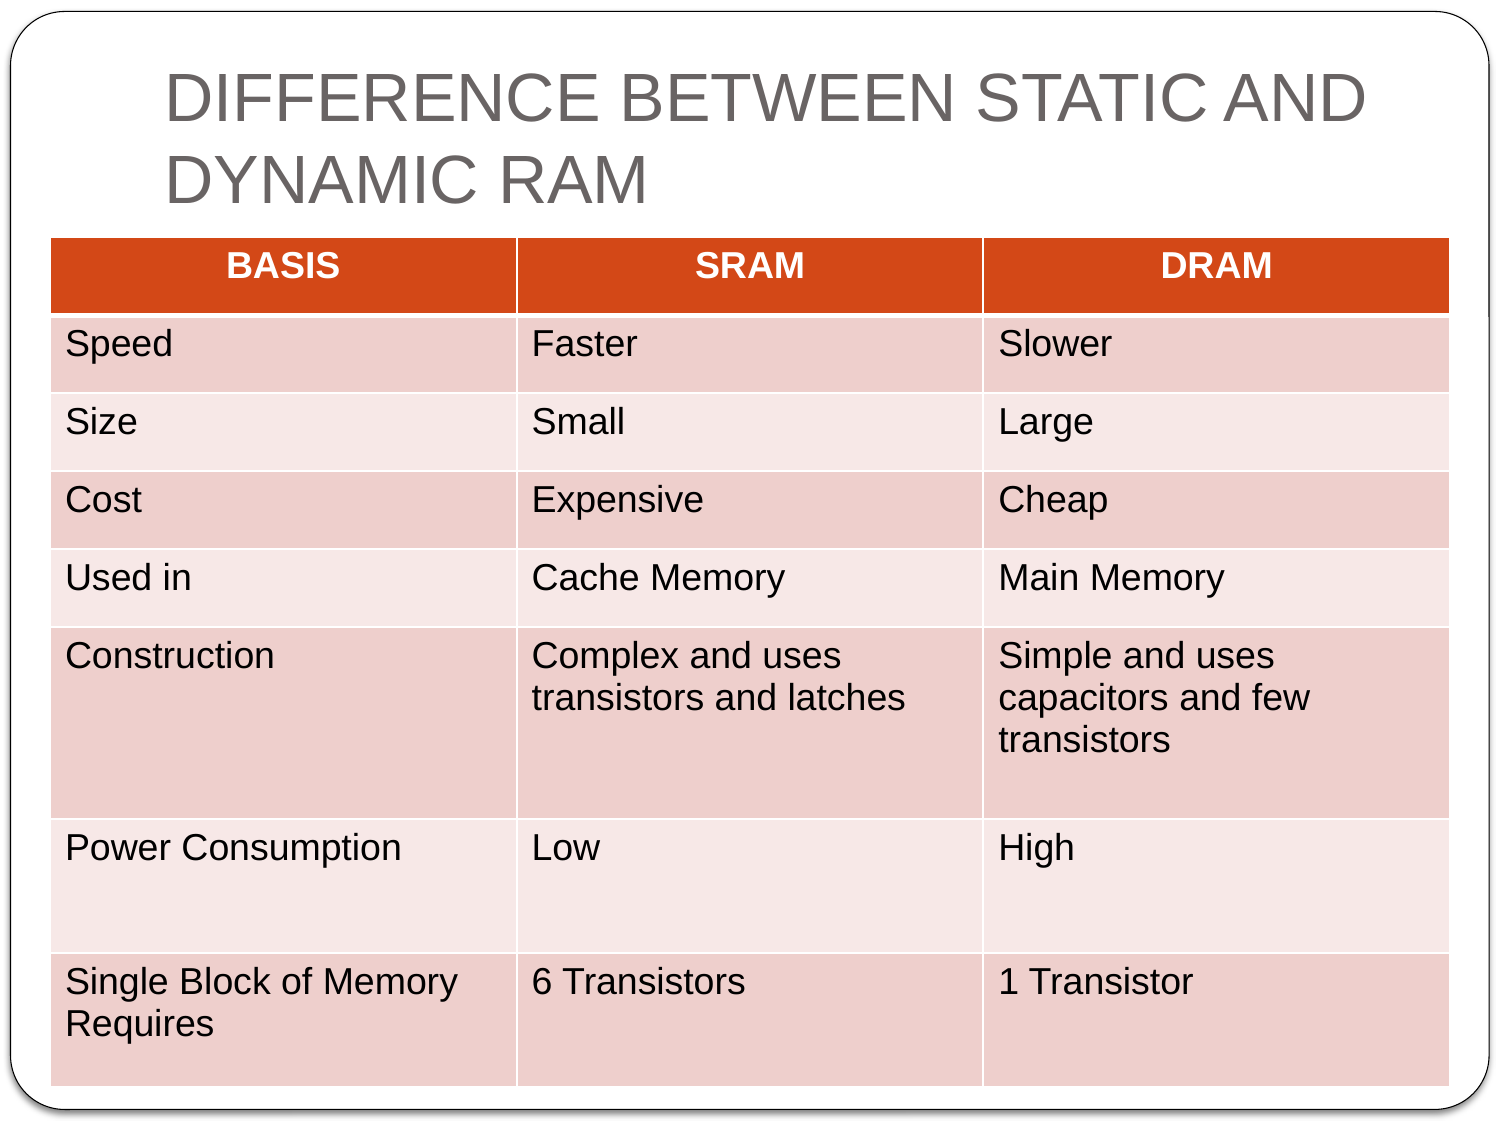

# DIFFERENCE BETWEEN STATIC AND DYNAMIC RAM
| BASIS | SRAM | DRAM |
| --- | --- | --- |
| Speed | Faster | Slower |
| Size | Small | Large |
| Cost | Expensive | Cheap |
| Used in | Cache Memory | Main Memory |
| Construction | Complex and uses transistors and latches | Simple and uses capacitors and few transistors |
| Power Consumption | Low | High |
| Single Block of Memory Requires | 6 Transistors | 1 Transistor |